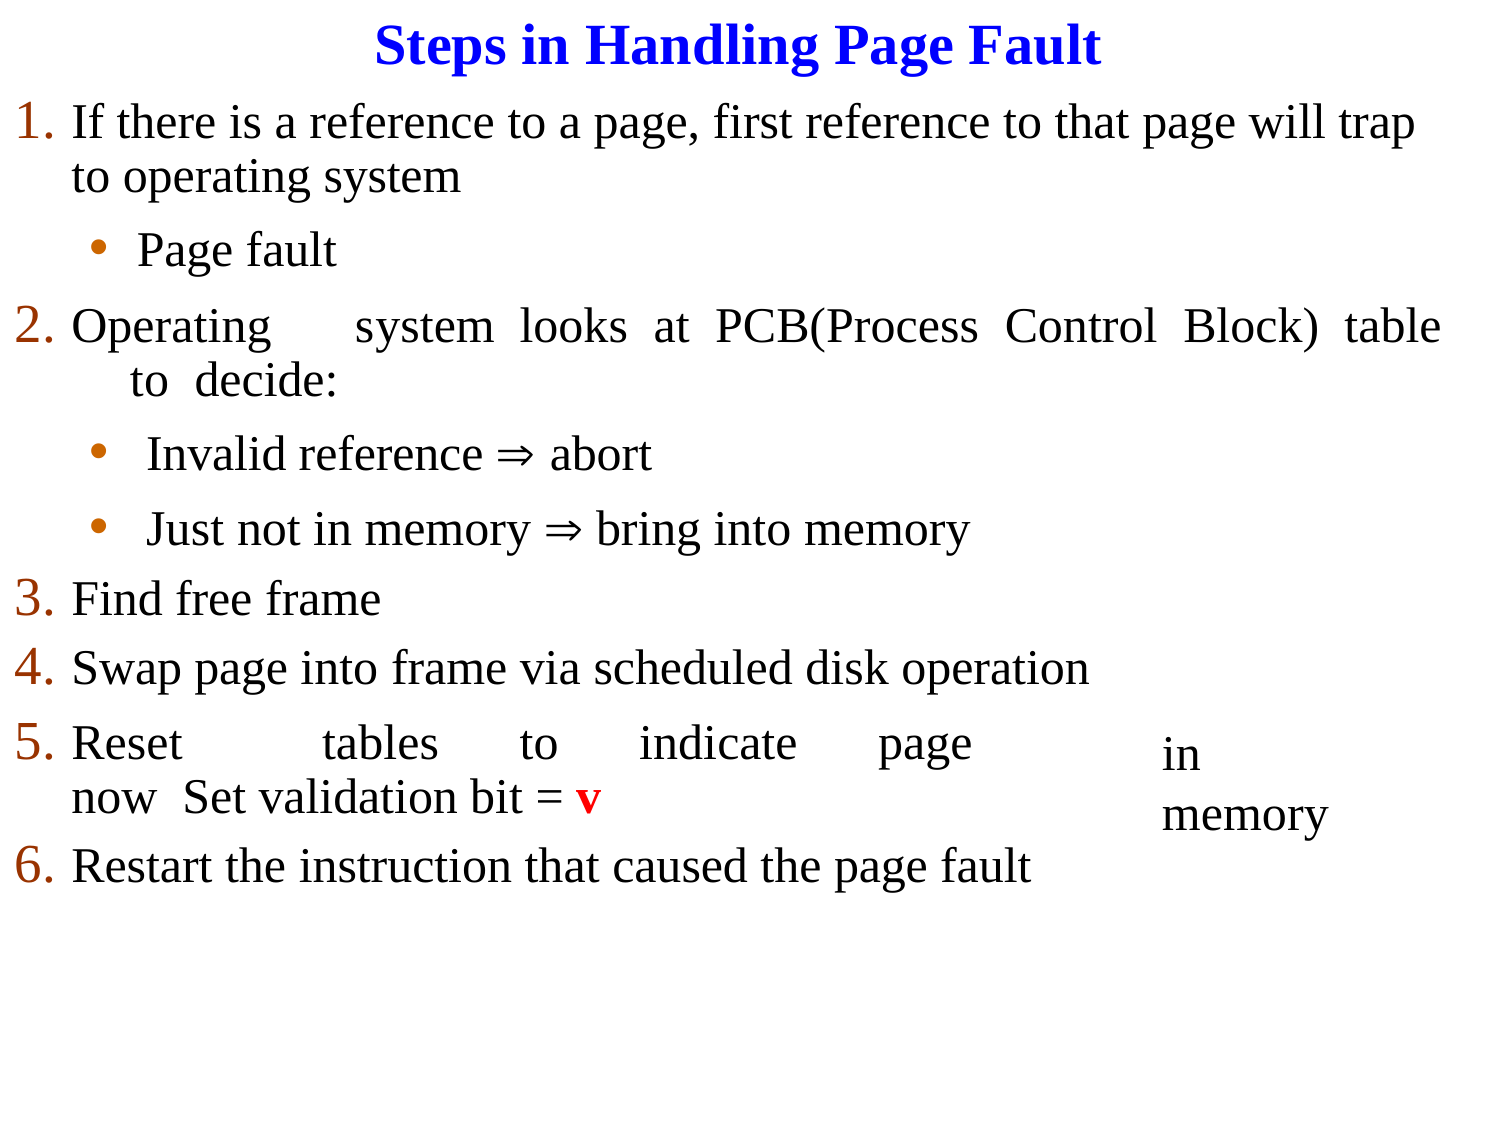

# Steps in Handling Page Fault
If there is a reference to a page, first reference to that page will trap  to operating system
Page fault
Operating	system	looks	at	PCB(Process	Control	Block)	table	to  decide:
Invalid reference ⇒ abort
Just not in memory ⇒ bring into memory
Find free frame
Swap page into frame via scheduled disk operation
Reset	tables	to	indicate	page	now  Set validation bit = v
Restart the instruction that caused the page fault
in	memory